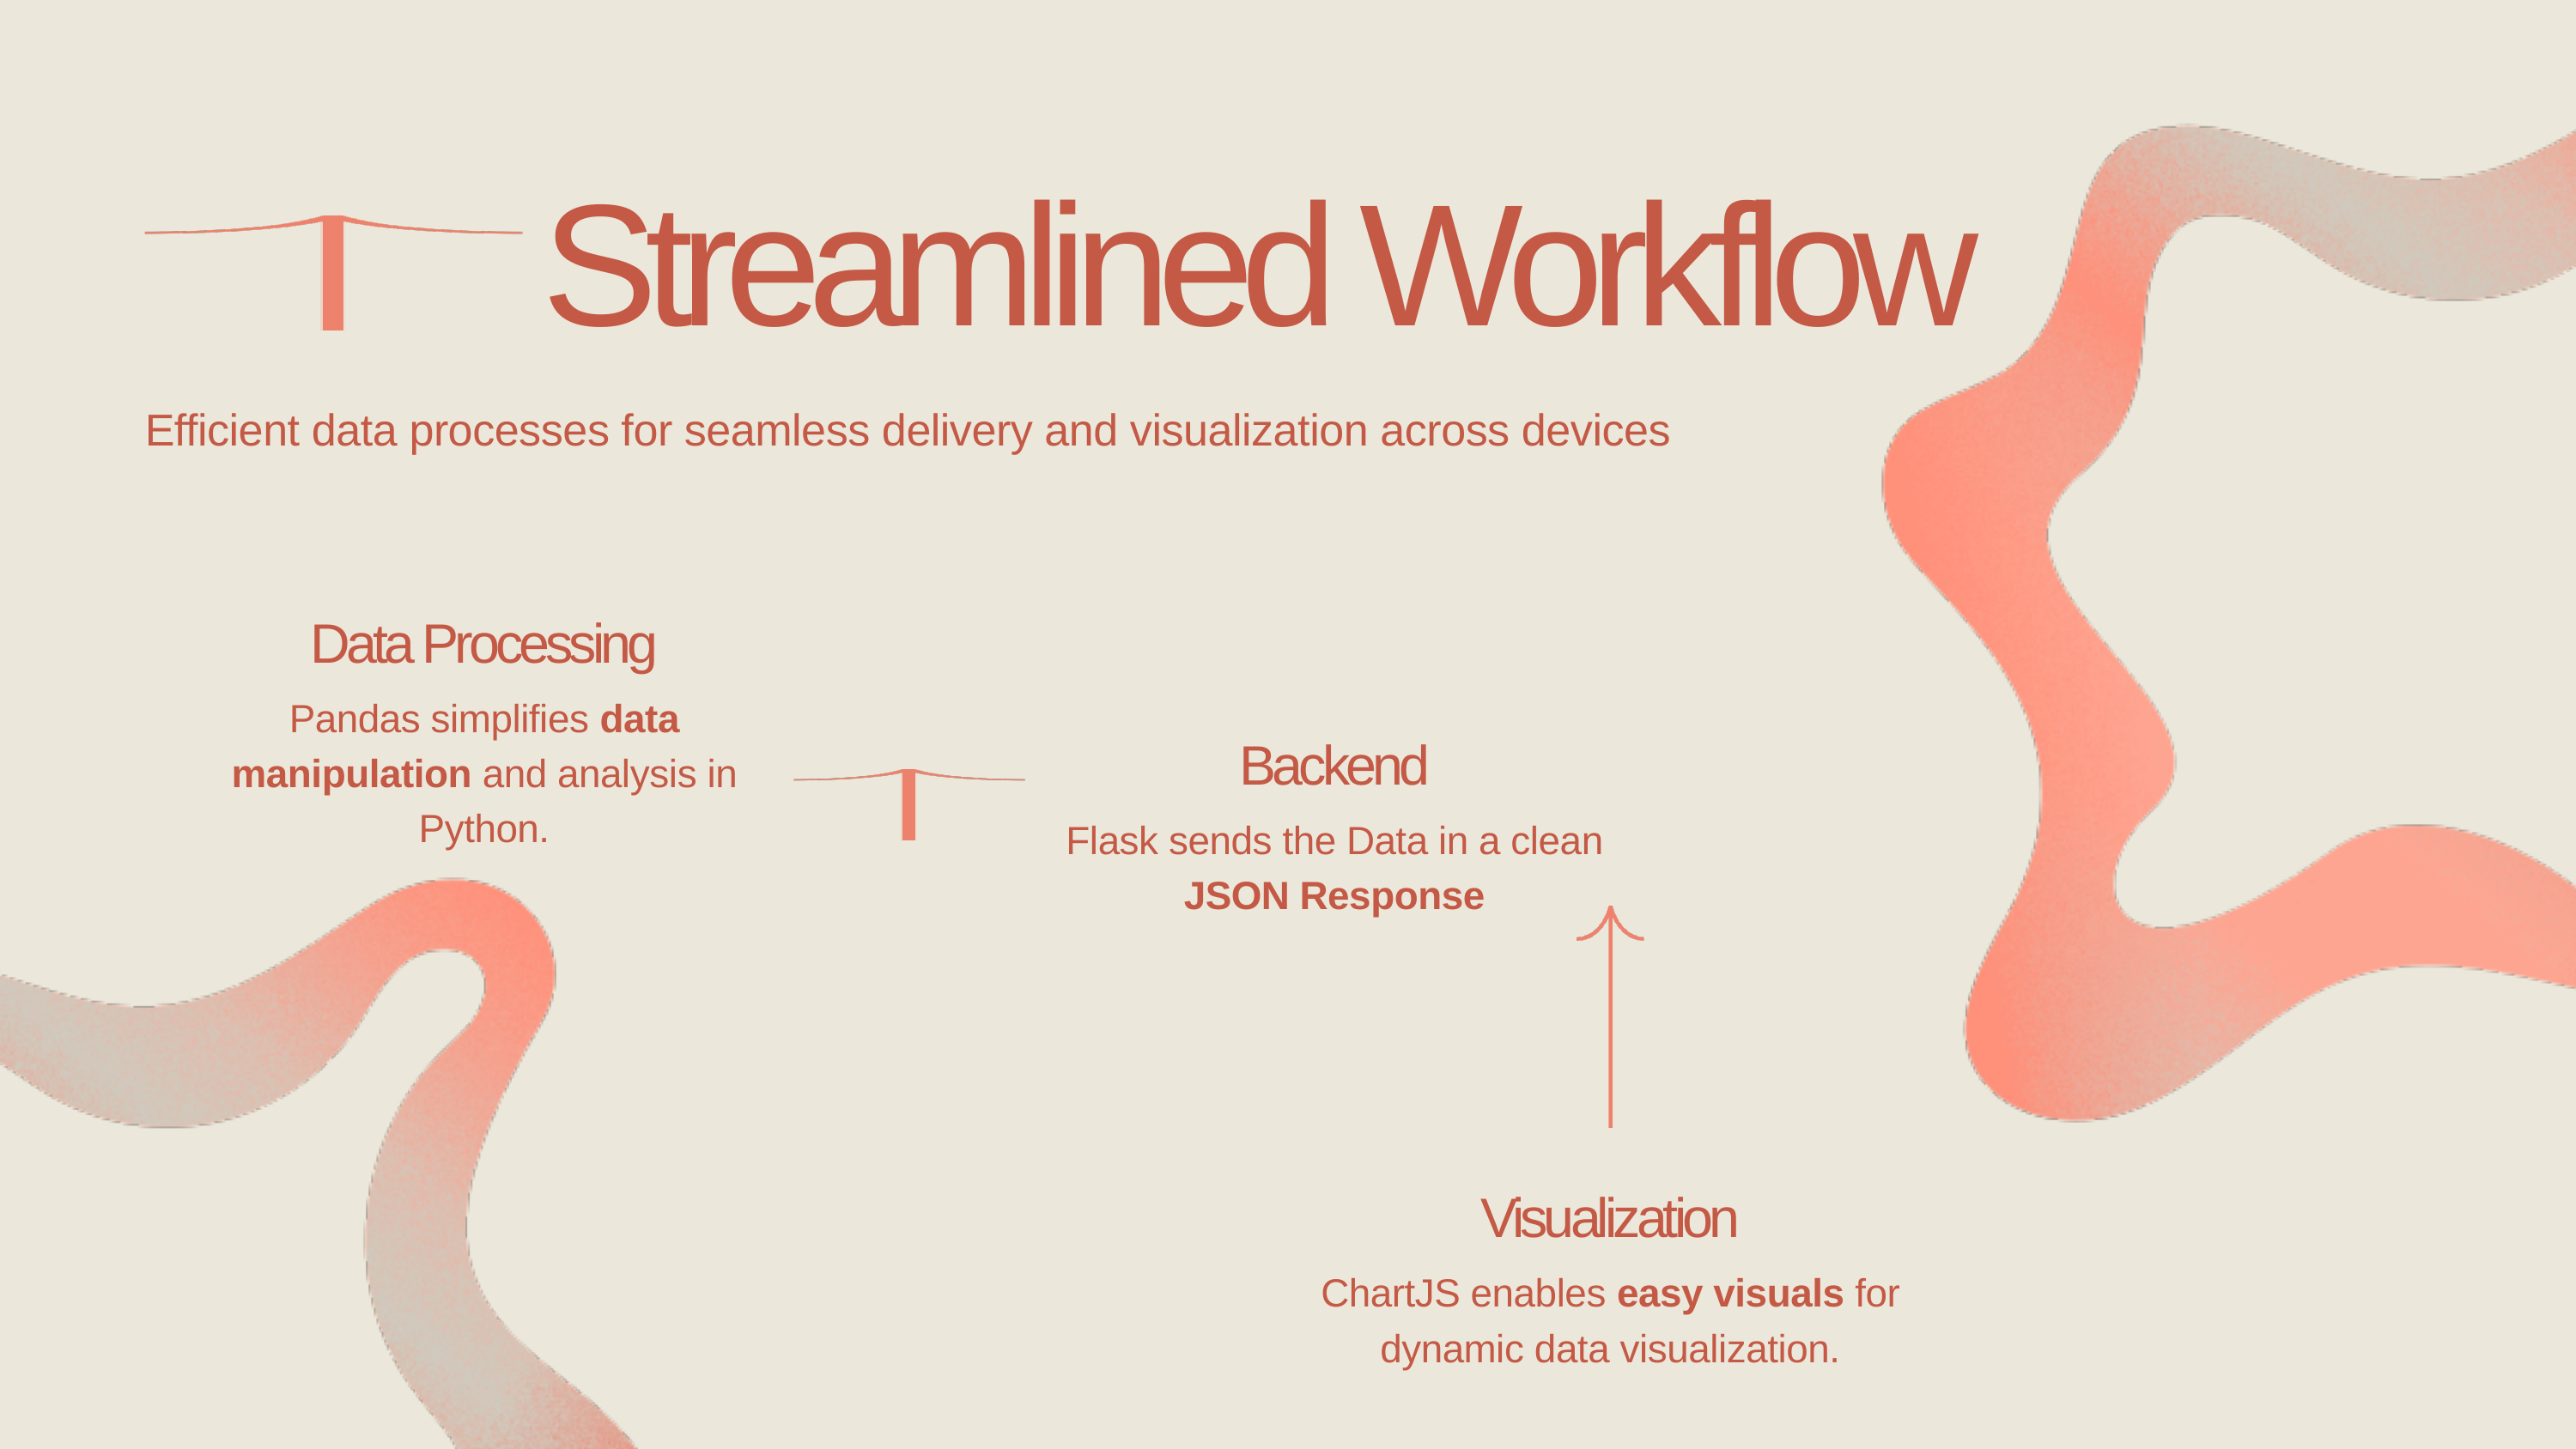

Streamlined Workflow
Efficient data processes for seamless delivery and visualization across devices
Data Processing
Pandas simplifies data manipulation and analysis in Python.

Backend
Flask sends the Data in a clean JSON Response

Visualization
ChartJS enables easy visuals for dynamic data visualization.